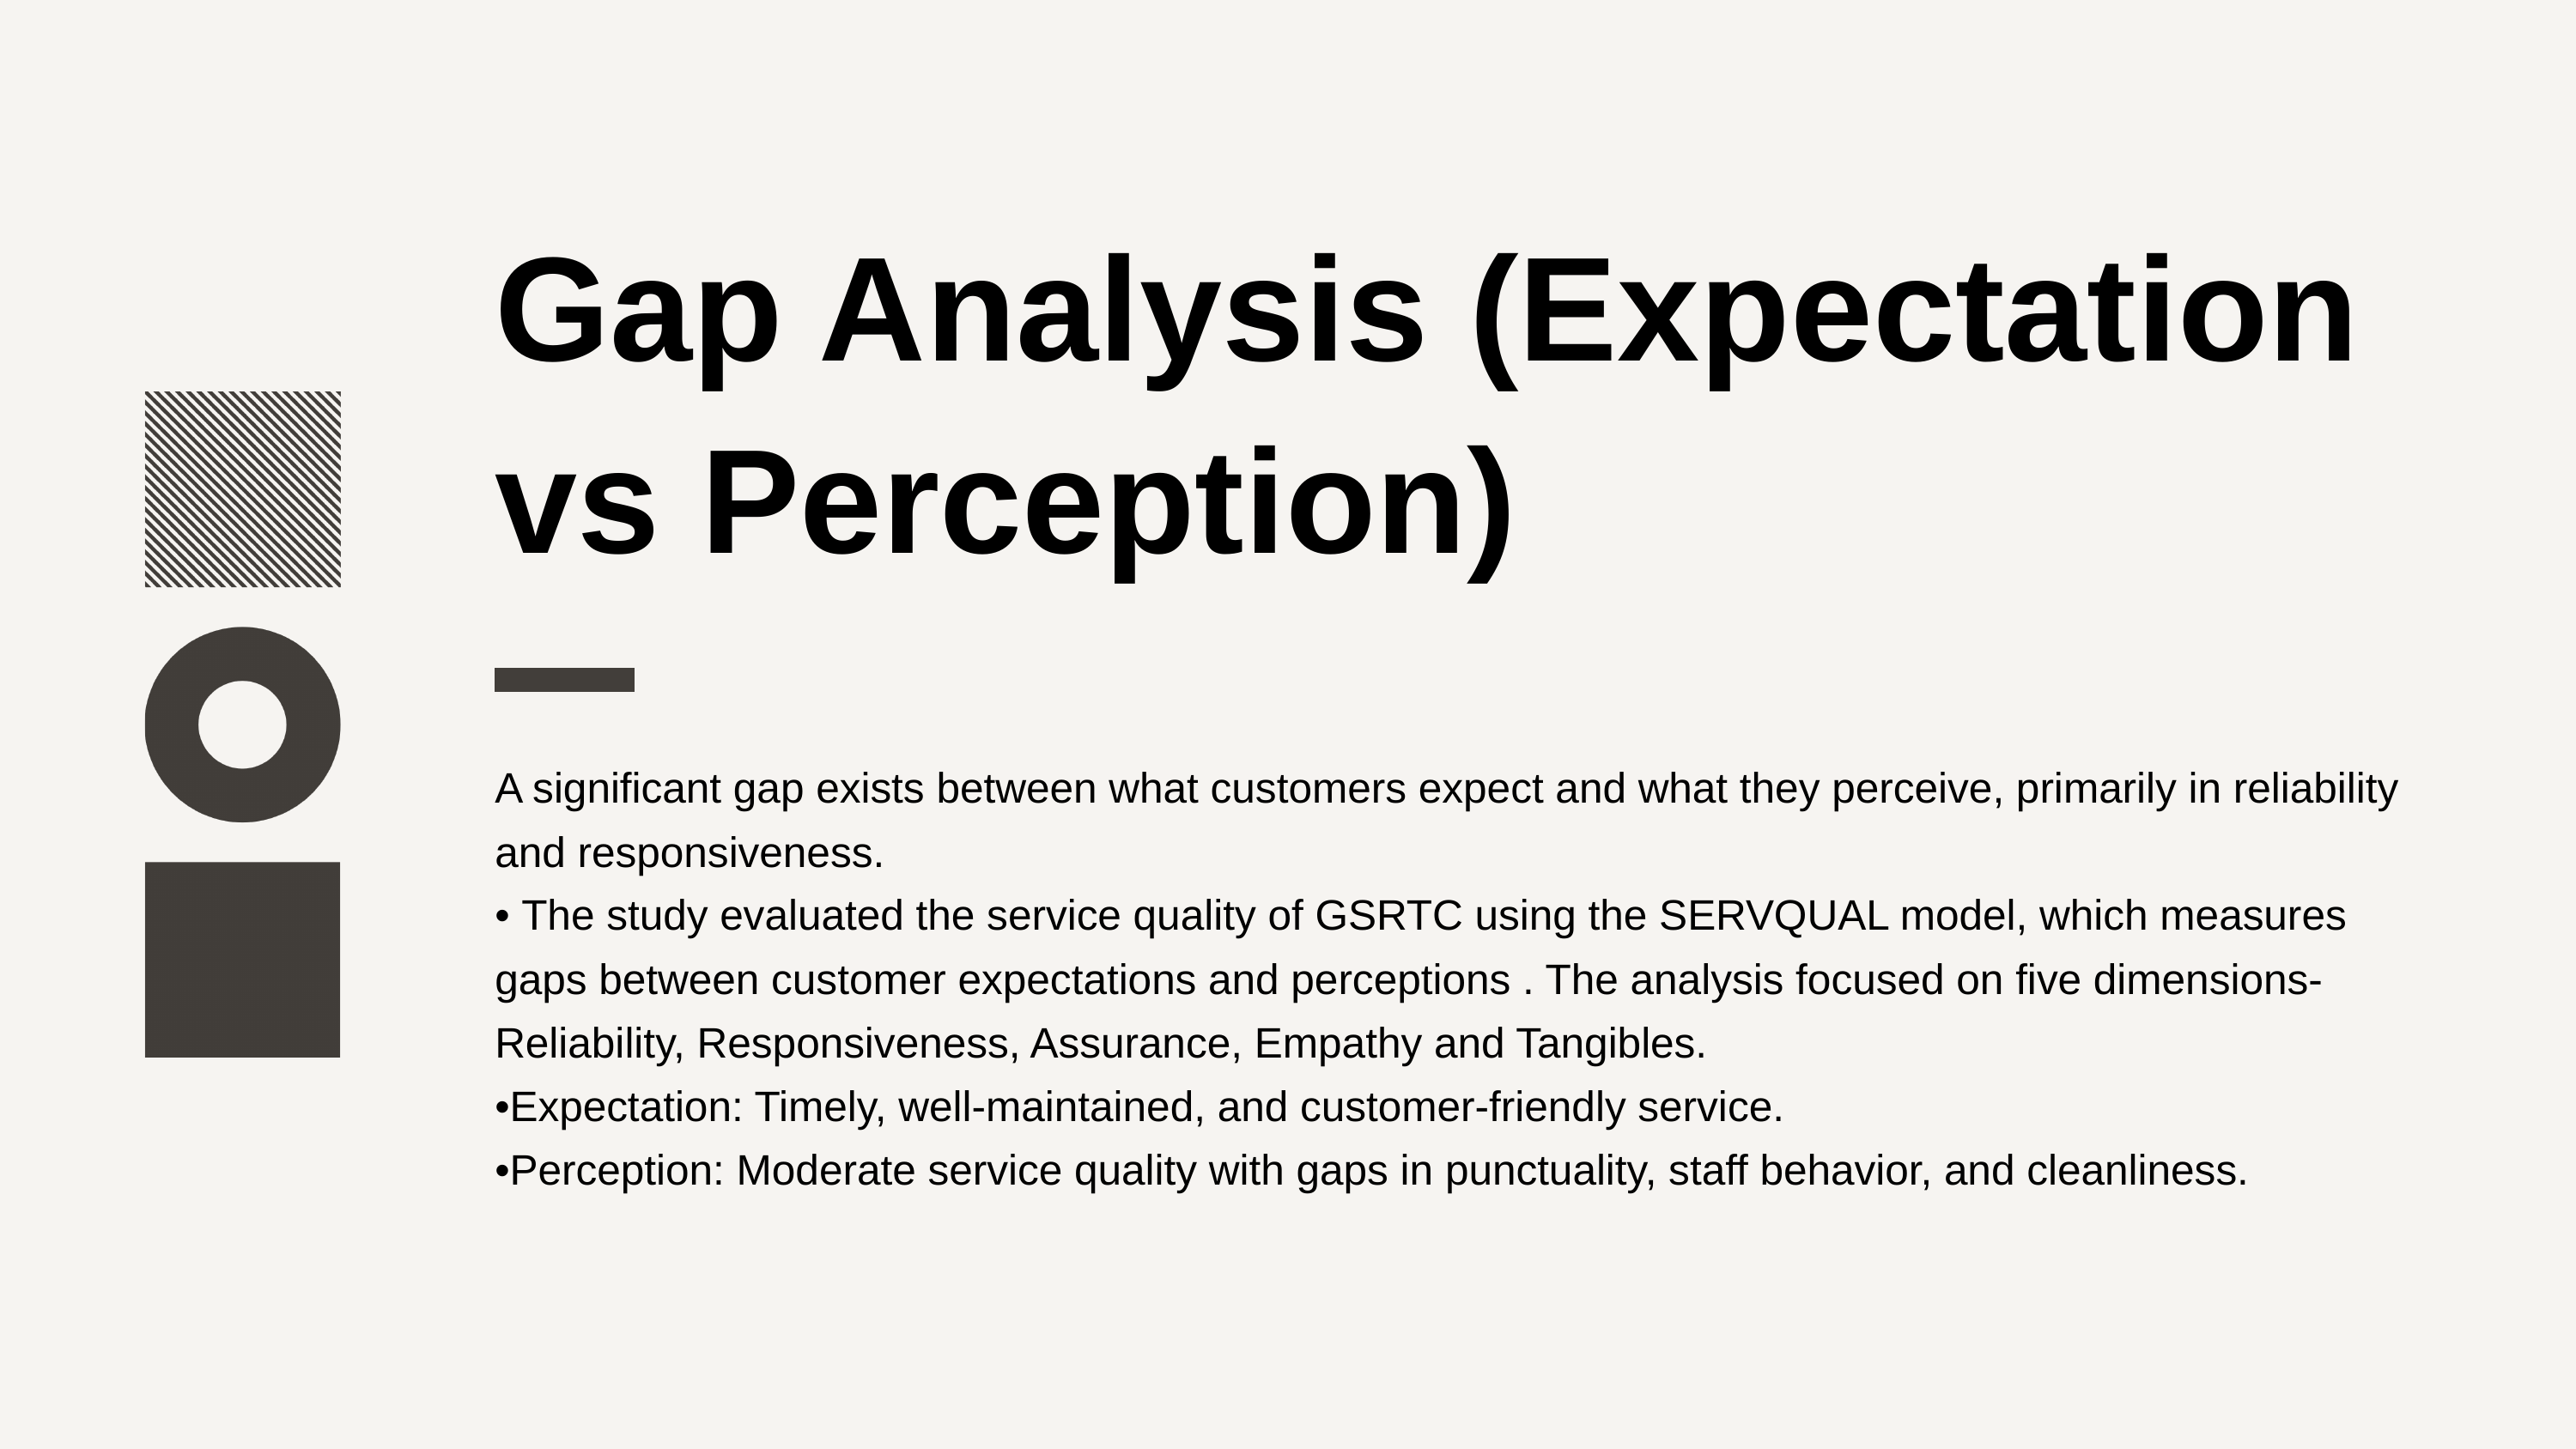

Gap Analysis (Expectation vs Perception)

A significant gap exists between what customers expect and what they perceive, primarily in reliability and responsiveness.
• The study evaluated the service quality of GSRTC using the SERVQUAL model, which measures gaps between customer expectations and perceptions . The analysis focused on five dimensions- Reliability, Responsiveness, Assurance, Empathy and Tangibles.
•Expectation: Timely, well-maintained, and customer-friendly service.
•Perception: Moderate service quality with gaps in punctuality, staff behavior, and cleanliness.